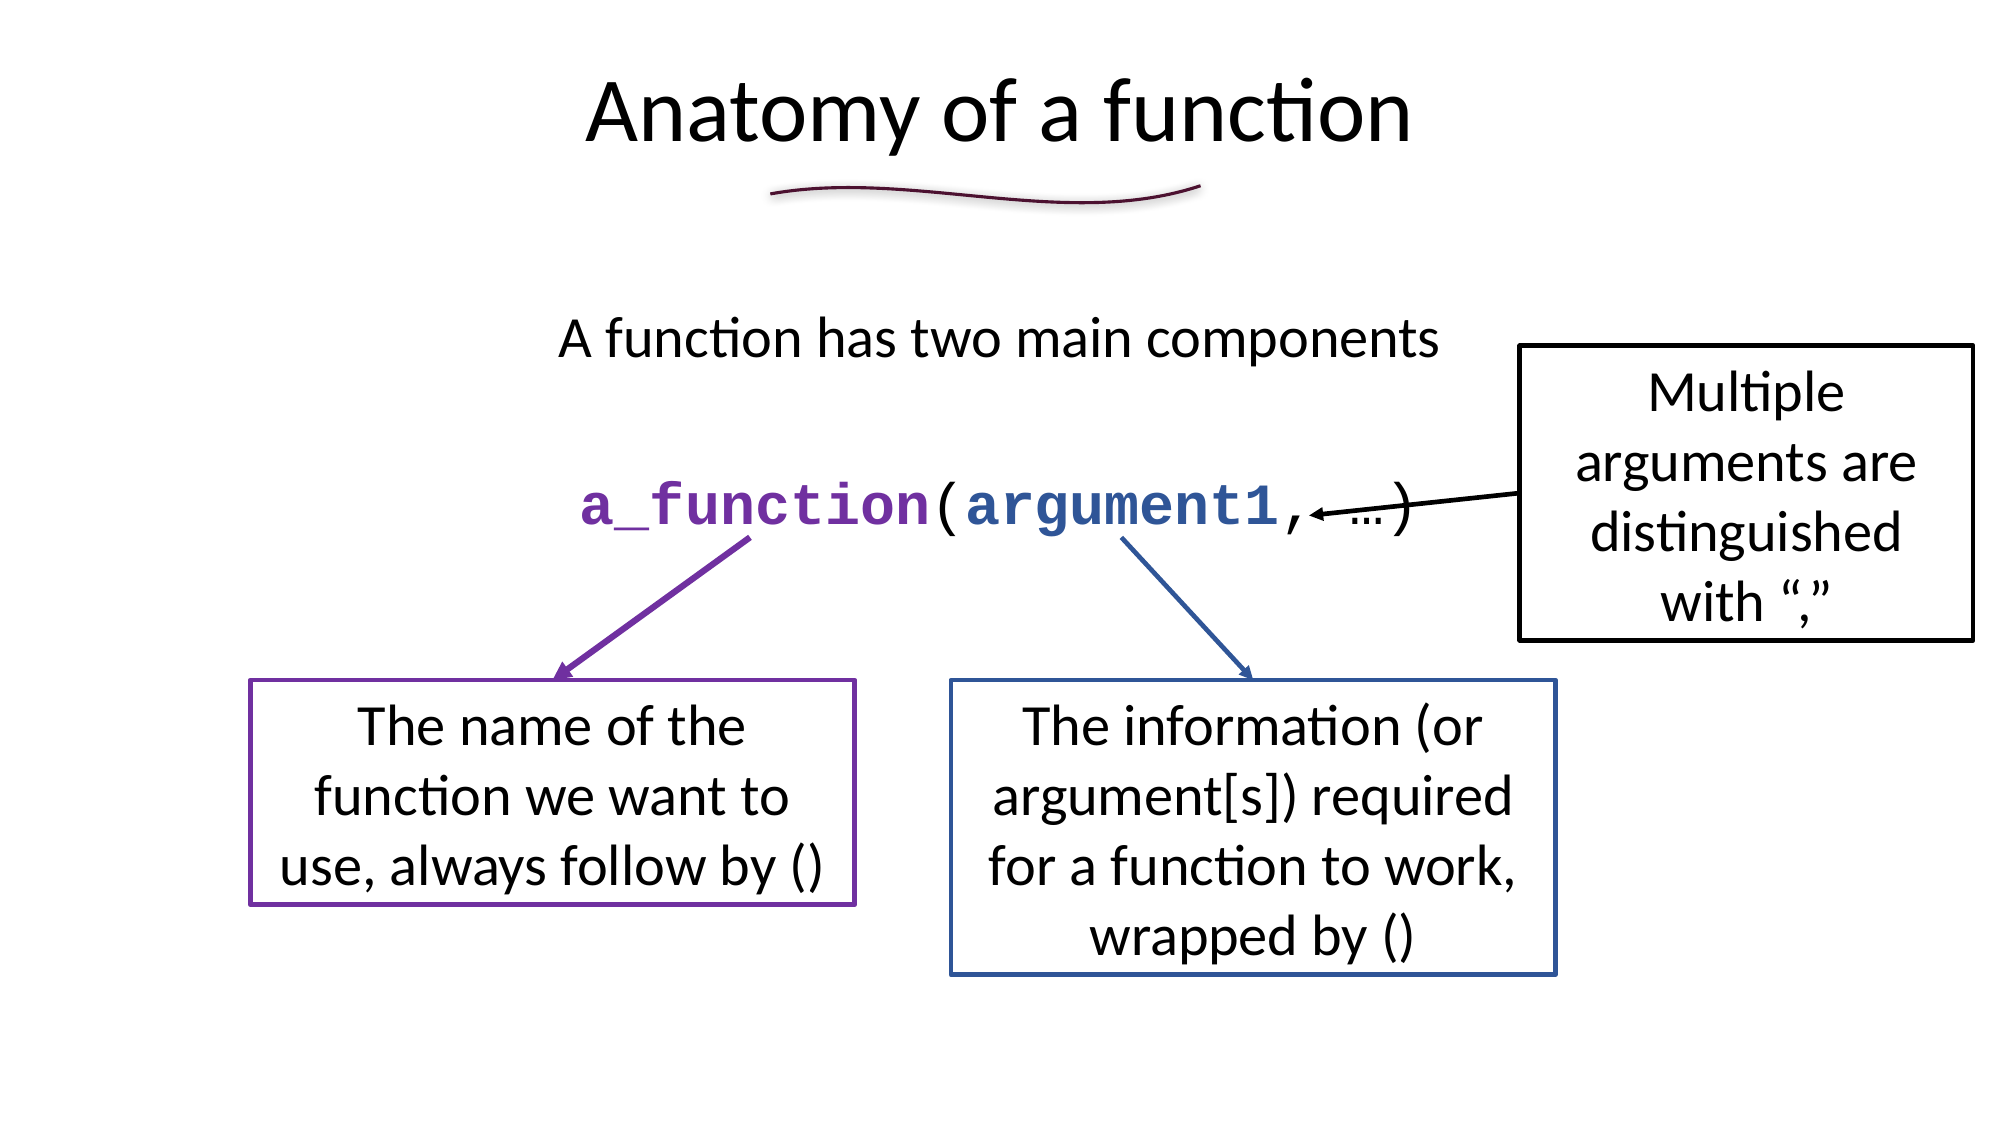

# Anatomy of a function

A function has two main components

a_function(argument1, …)

Multiple arguments are distinguished with “,”
The name of the function we want to use, always follow by ()
The information (or argument[s]) required for a function to work, wrapped by ()